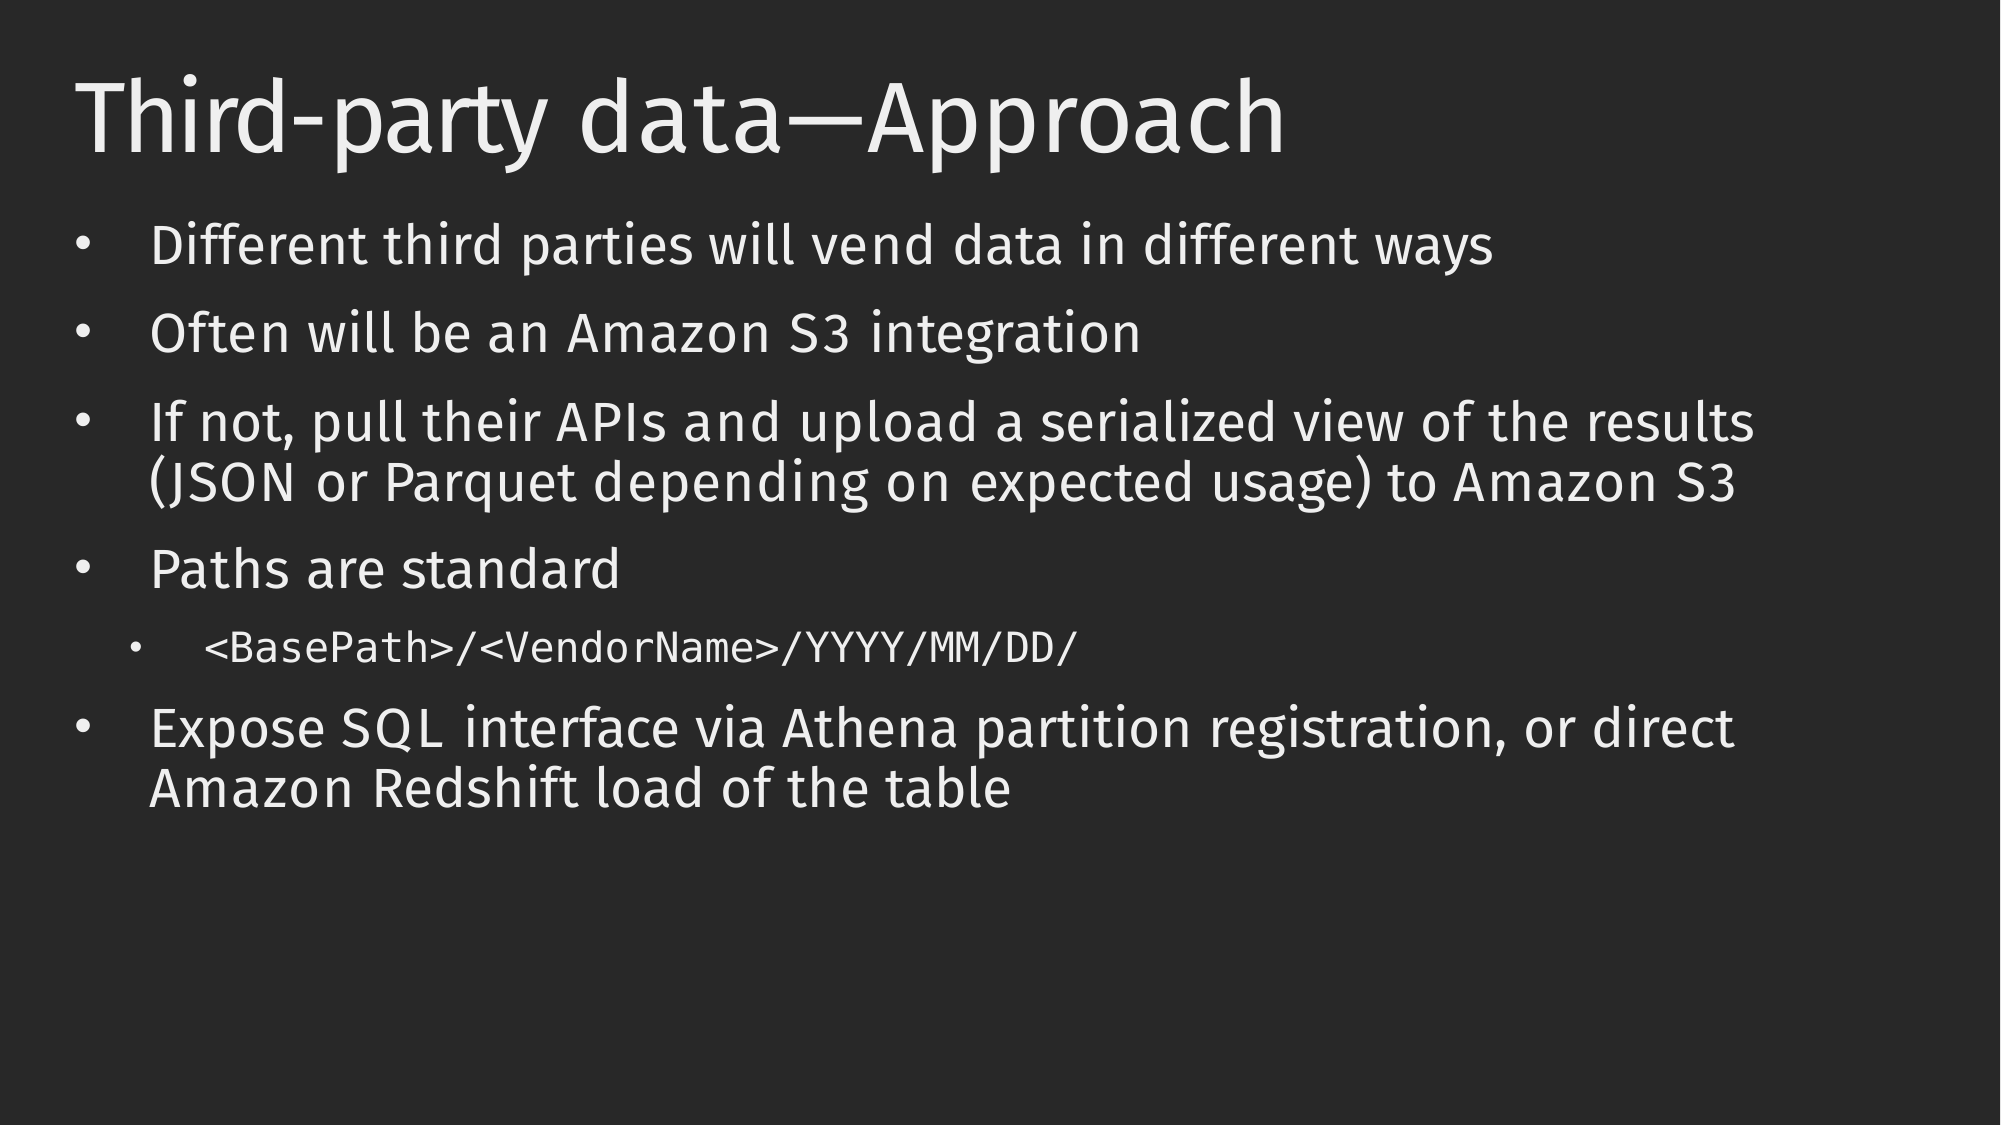

# Third-party data—Approach
Different third parties will vend data in different ways
Often will be an Amazon S3 integration
If not, pull their APIs and upload a serialized view of the results (JSON or Parquet depending on expected usage) to Amazon S3
Paths are standard
<BasePath>/<VendorName>/YYYY/MM/DD/
Expose SQL interface via Athena partition registration, or direct Amazon Redshift load of the table